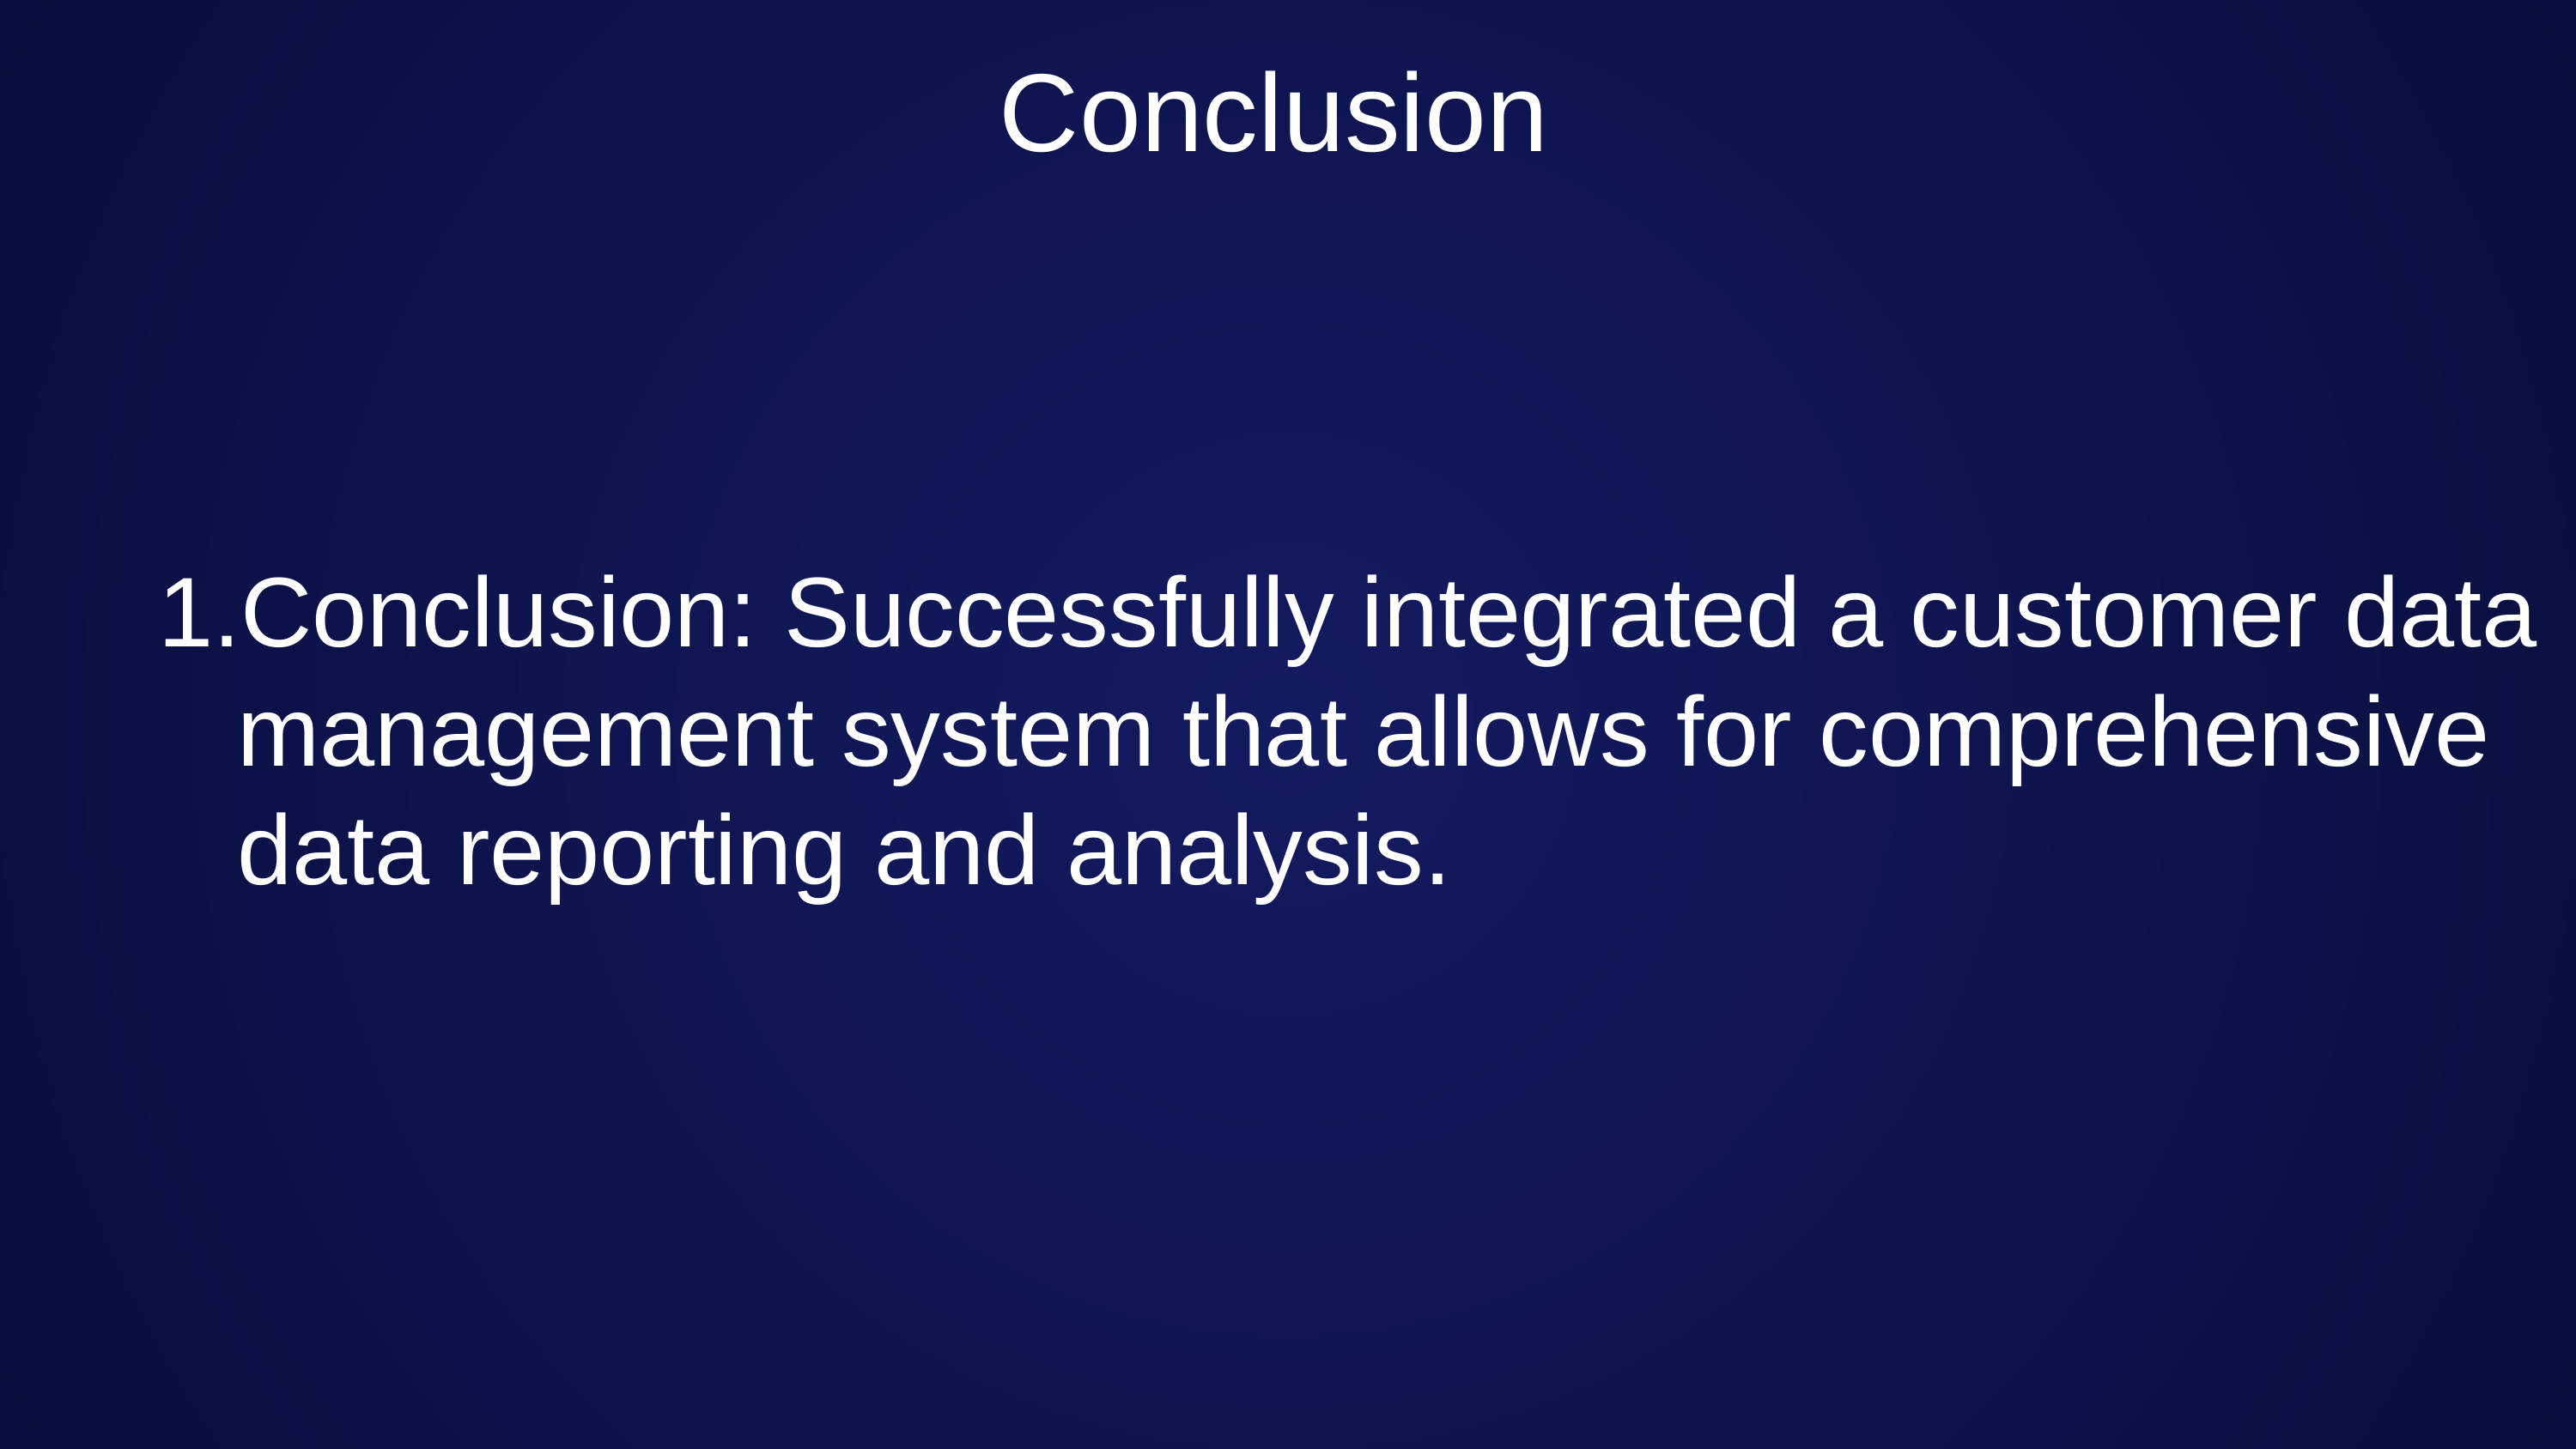

Conclusion
Conclusion: Successfully integrated a customer data management system that allows for comprehensive data reporting and analysis.